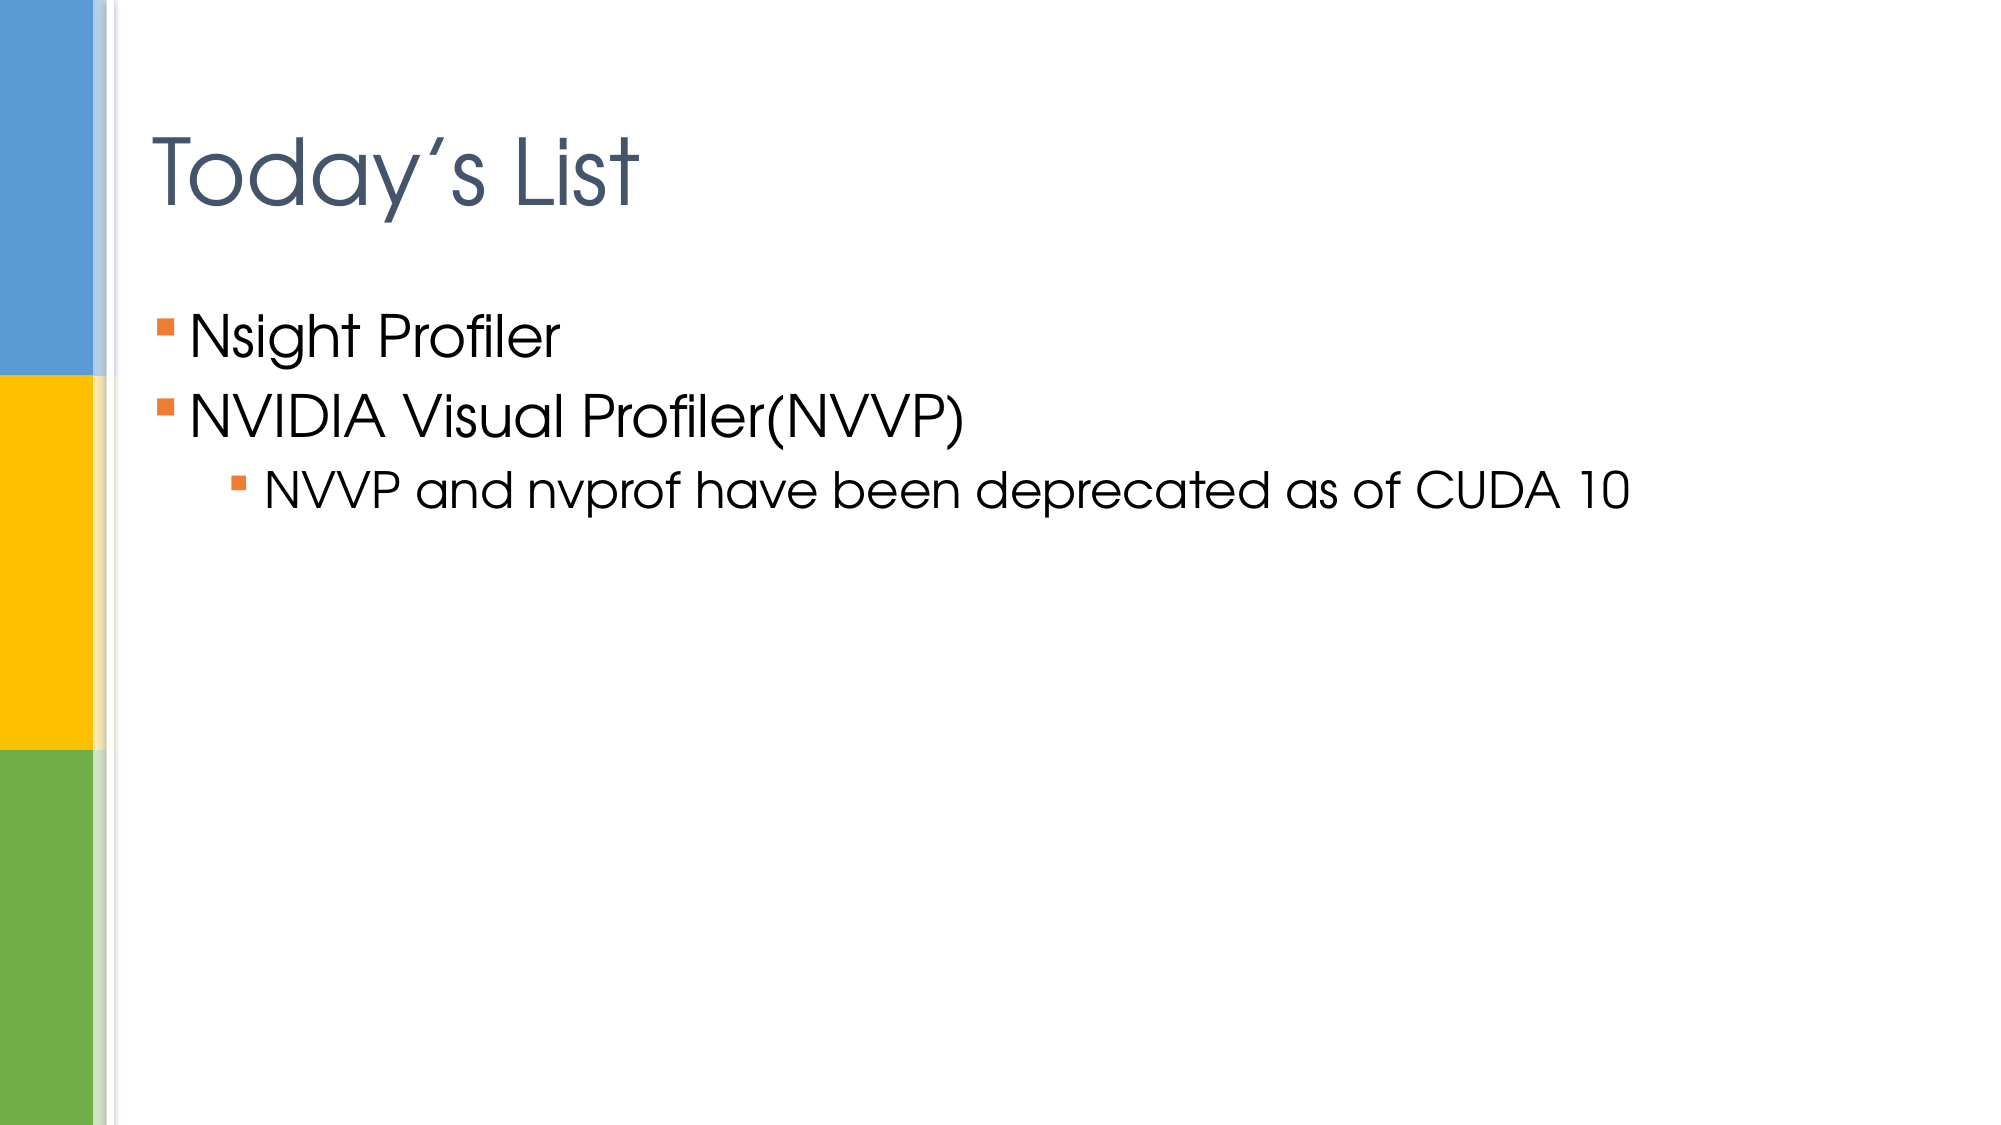

# Today’s List
Nsight Profiler
NVIDIA Visual Profiler(NVVP)
NVVP and nvprof have been deprecated as of CUDA 10